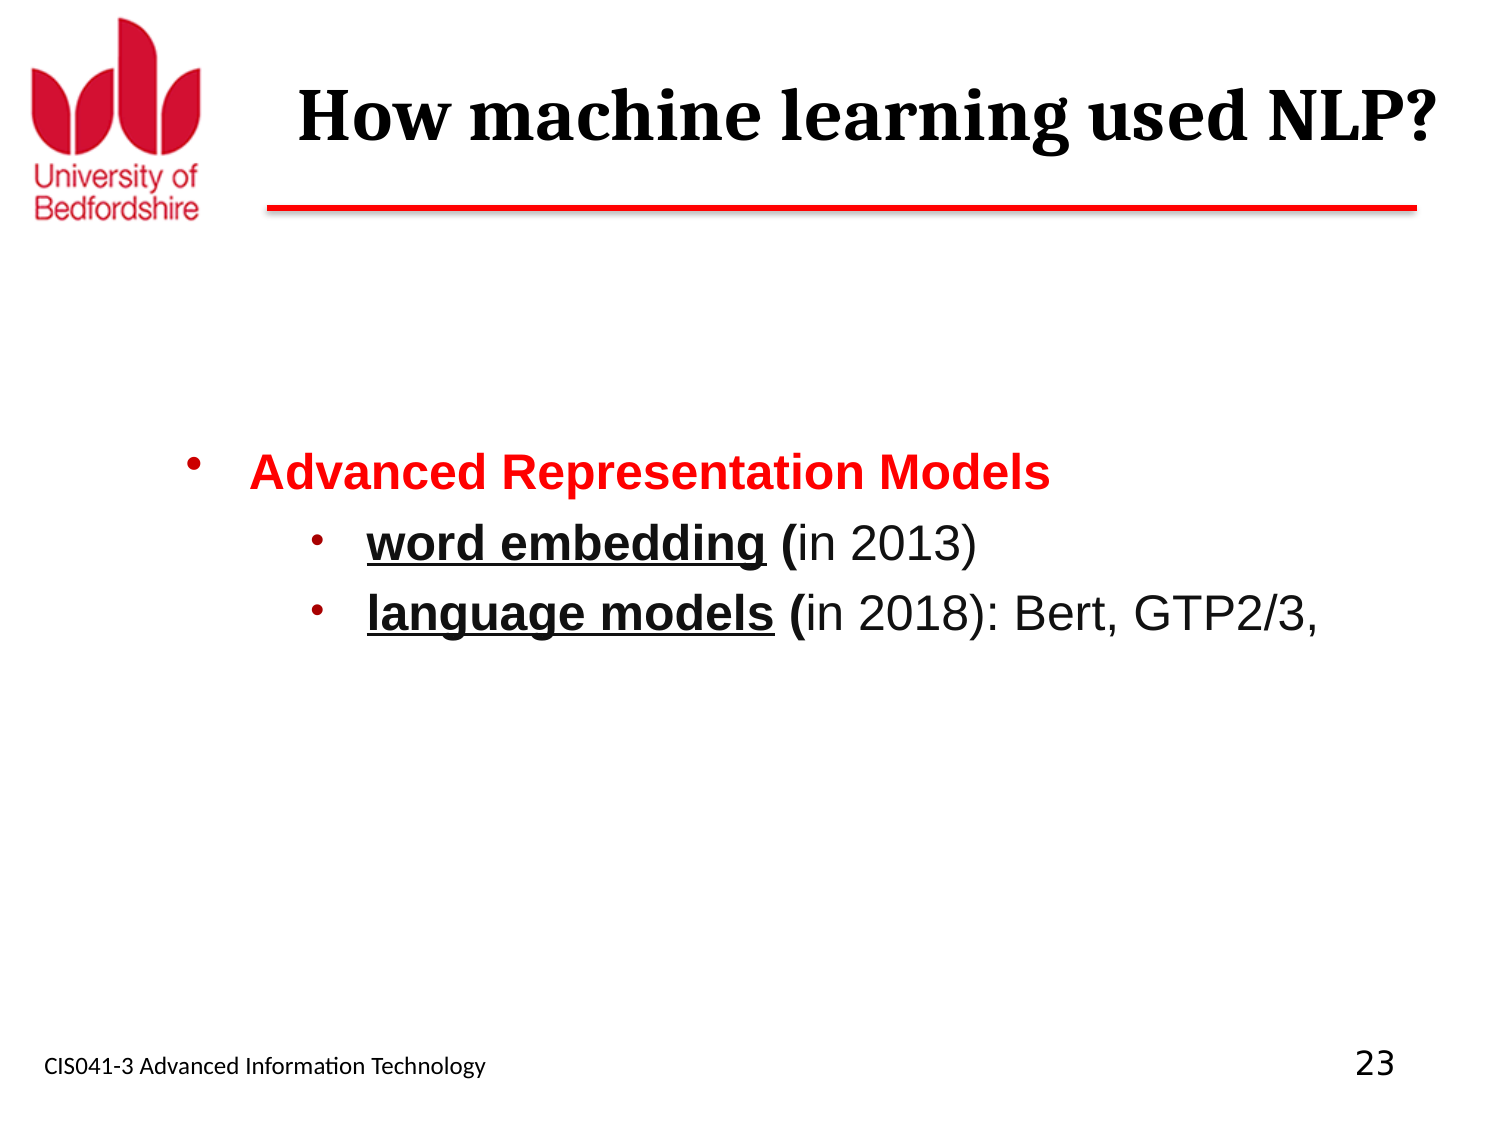

# How machine learning used NLP?
Advanced Representation Models
word embedding (in 2013)
language models (in 2018): Bert, GTP2/3,

CIS041-3 Advanced Information Technology